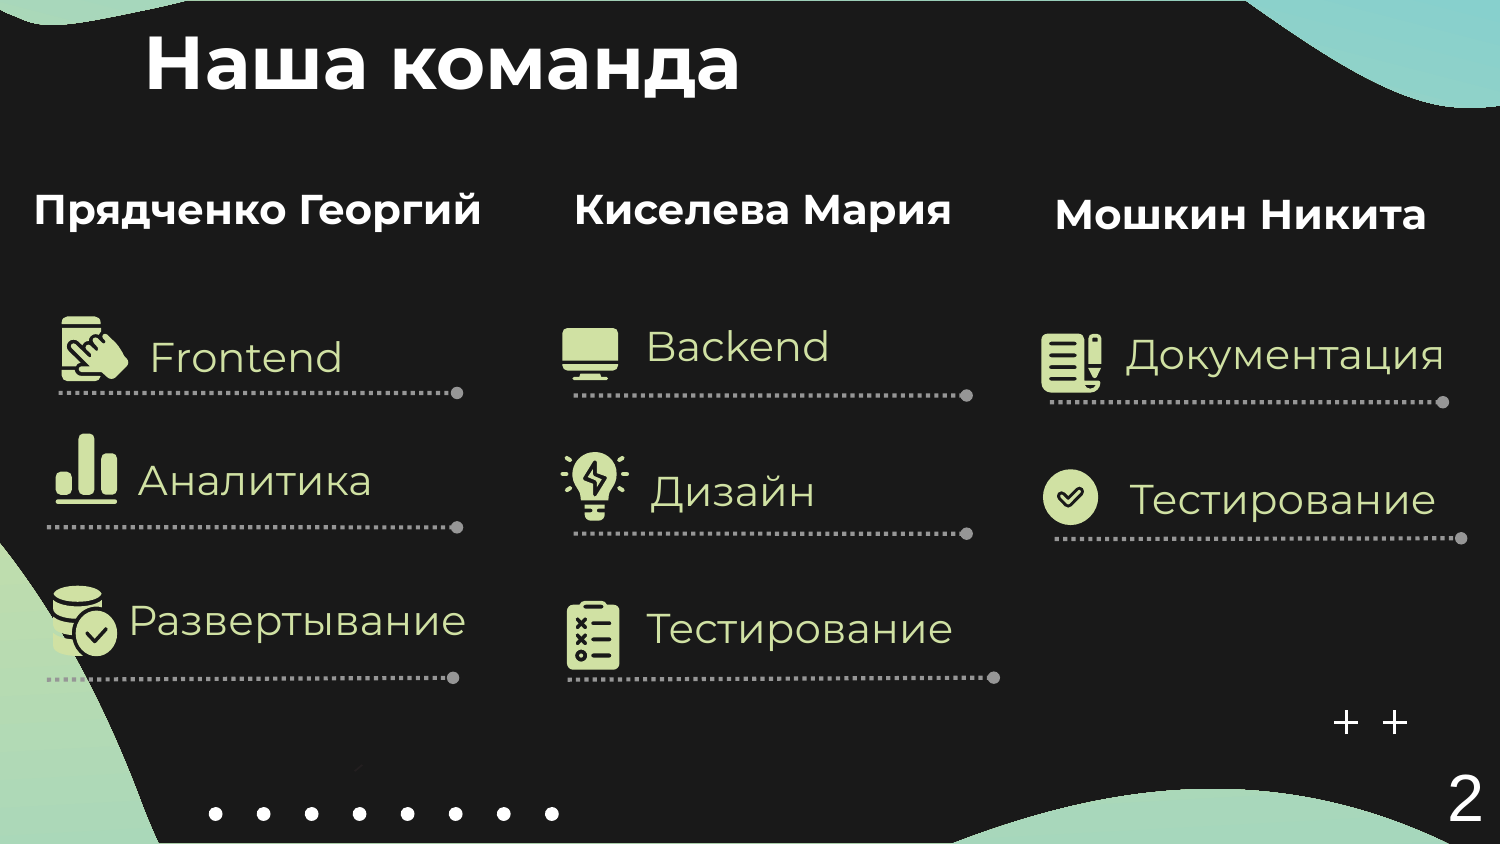

# Наша команда
Прядченко Георгий
Киселева Мария
Мошкин Никита

Документация

Backend

Frontend

Аналитика

 Тестирование

Дизайн

Развертывание

Тестирование

2